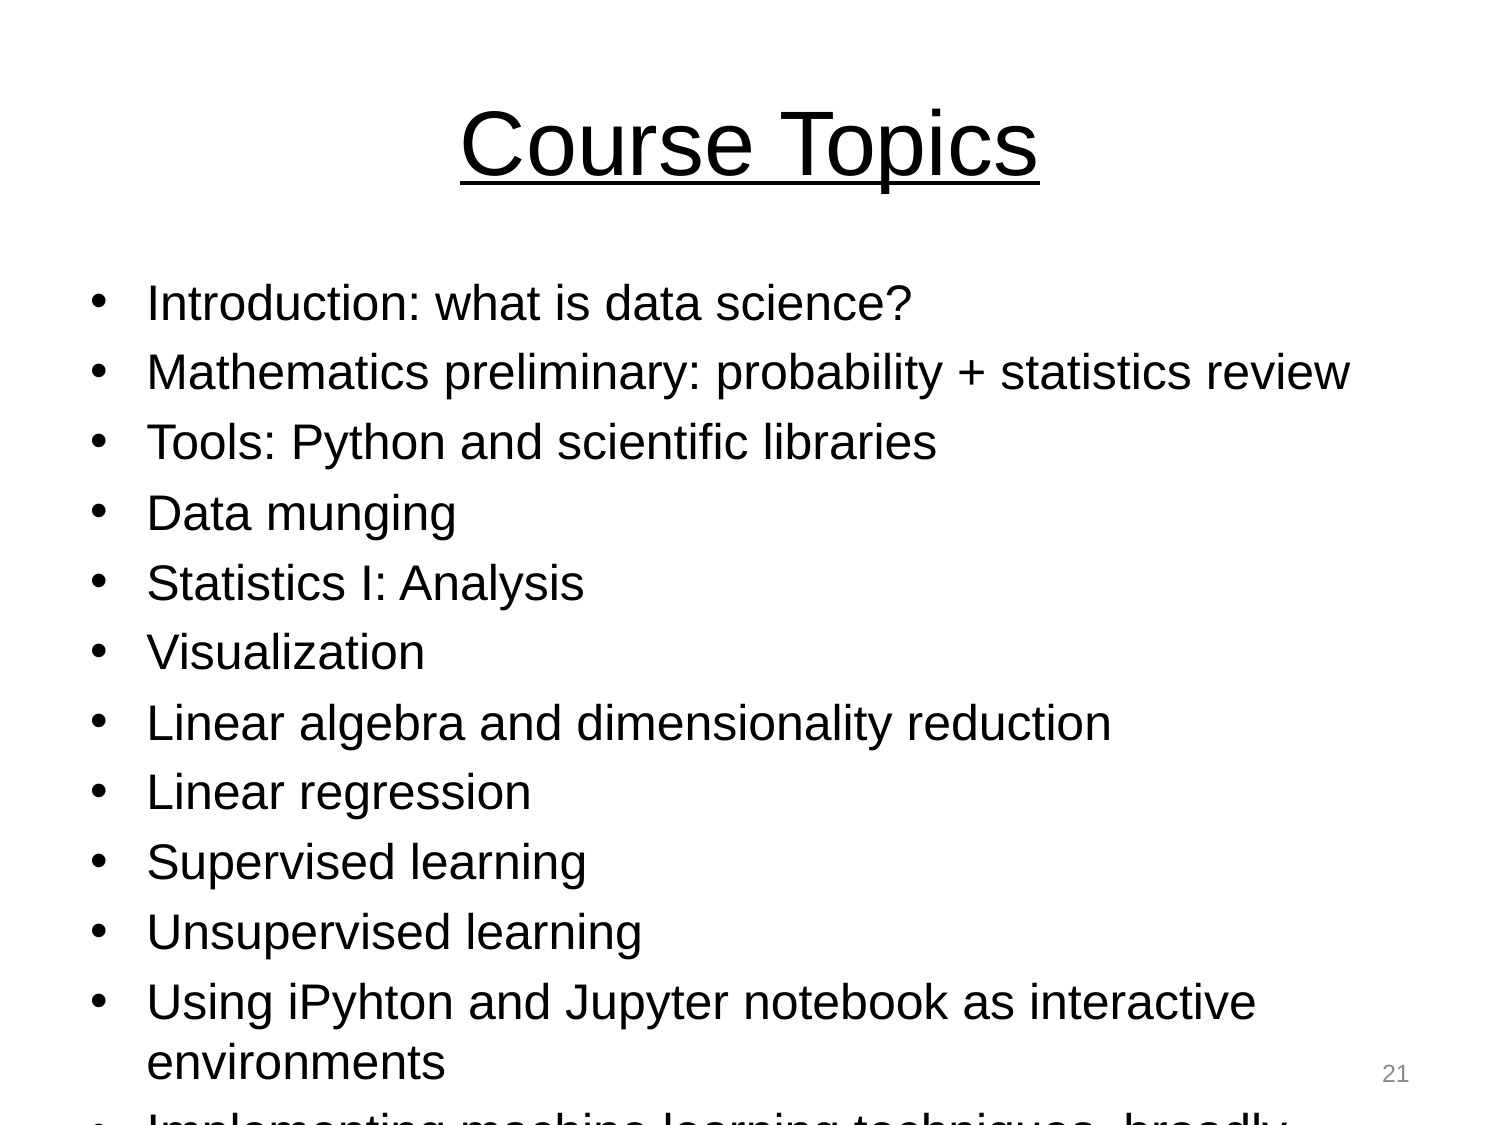

# Course Topics
Introduction: what is data science?
Mathematics preliminary: probability + statistics review
Tools: Python and scientific libraries
Data munging
Statistics I: Analysis
Visualization
Linear algebra and dimensionality reduction
Linear regression
Supervised learning
Unsupervised learning
Using iPyhton and Jupyter notebook as interactive environments
Implementing machine learning techniques, broadly speaking supervised and unsupervised learning methods and dimensionality reduction using SciKit-Learn
Introduction to deep learning
Natural language processing
Time series analysis using Pandas
Network analysis
Bayesian inference and introduction to Bayesian networks
21